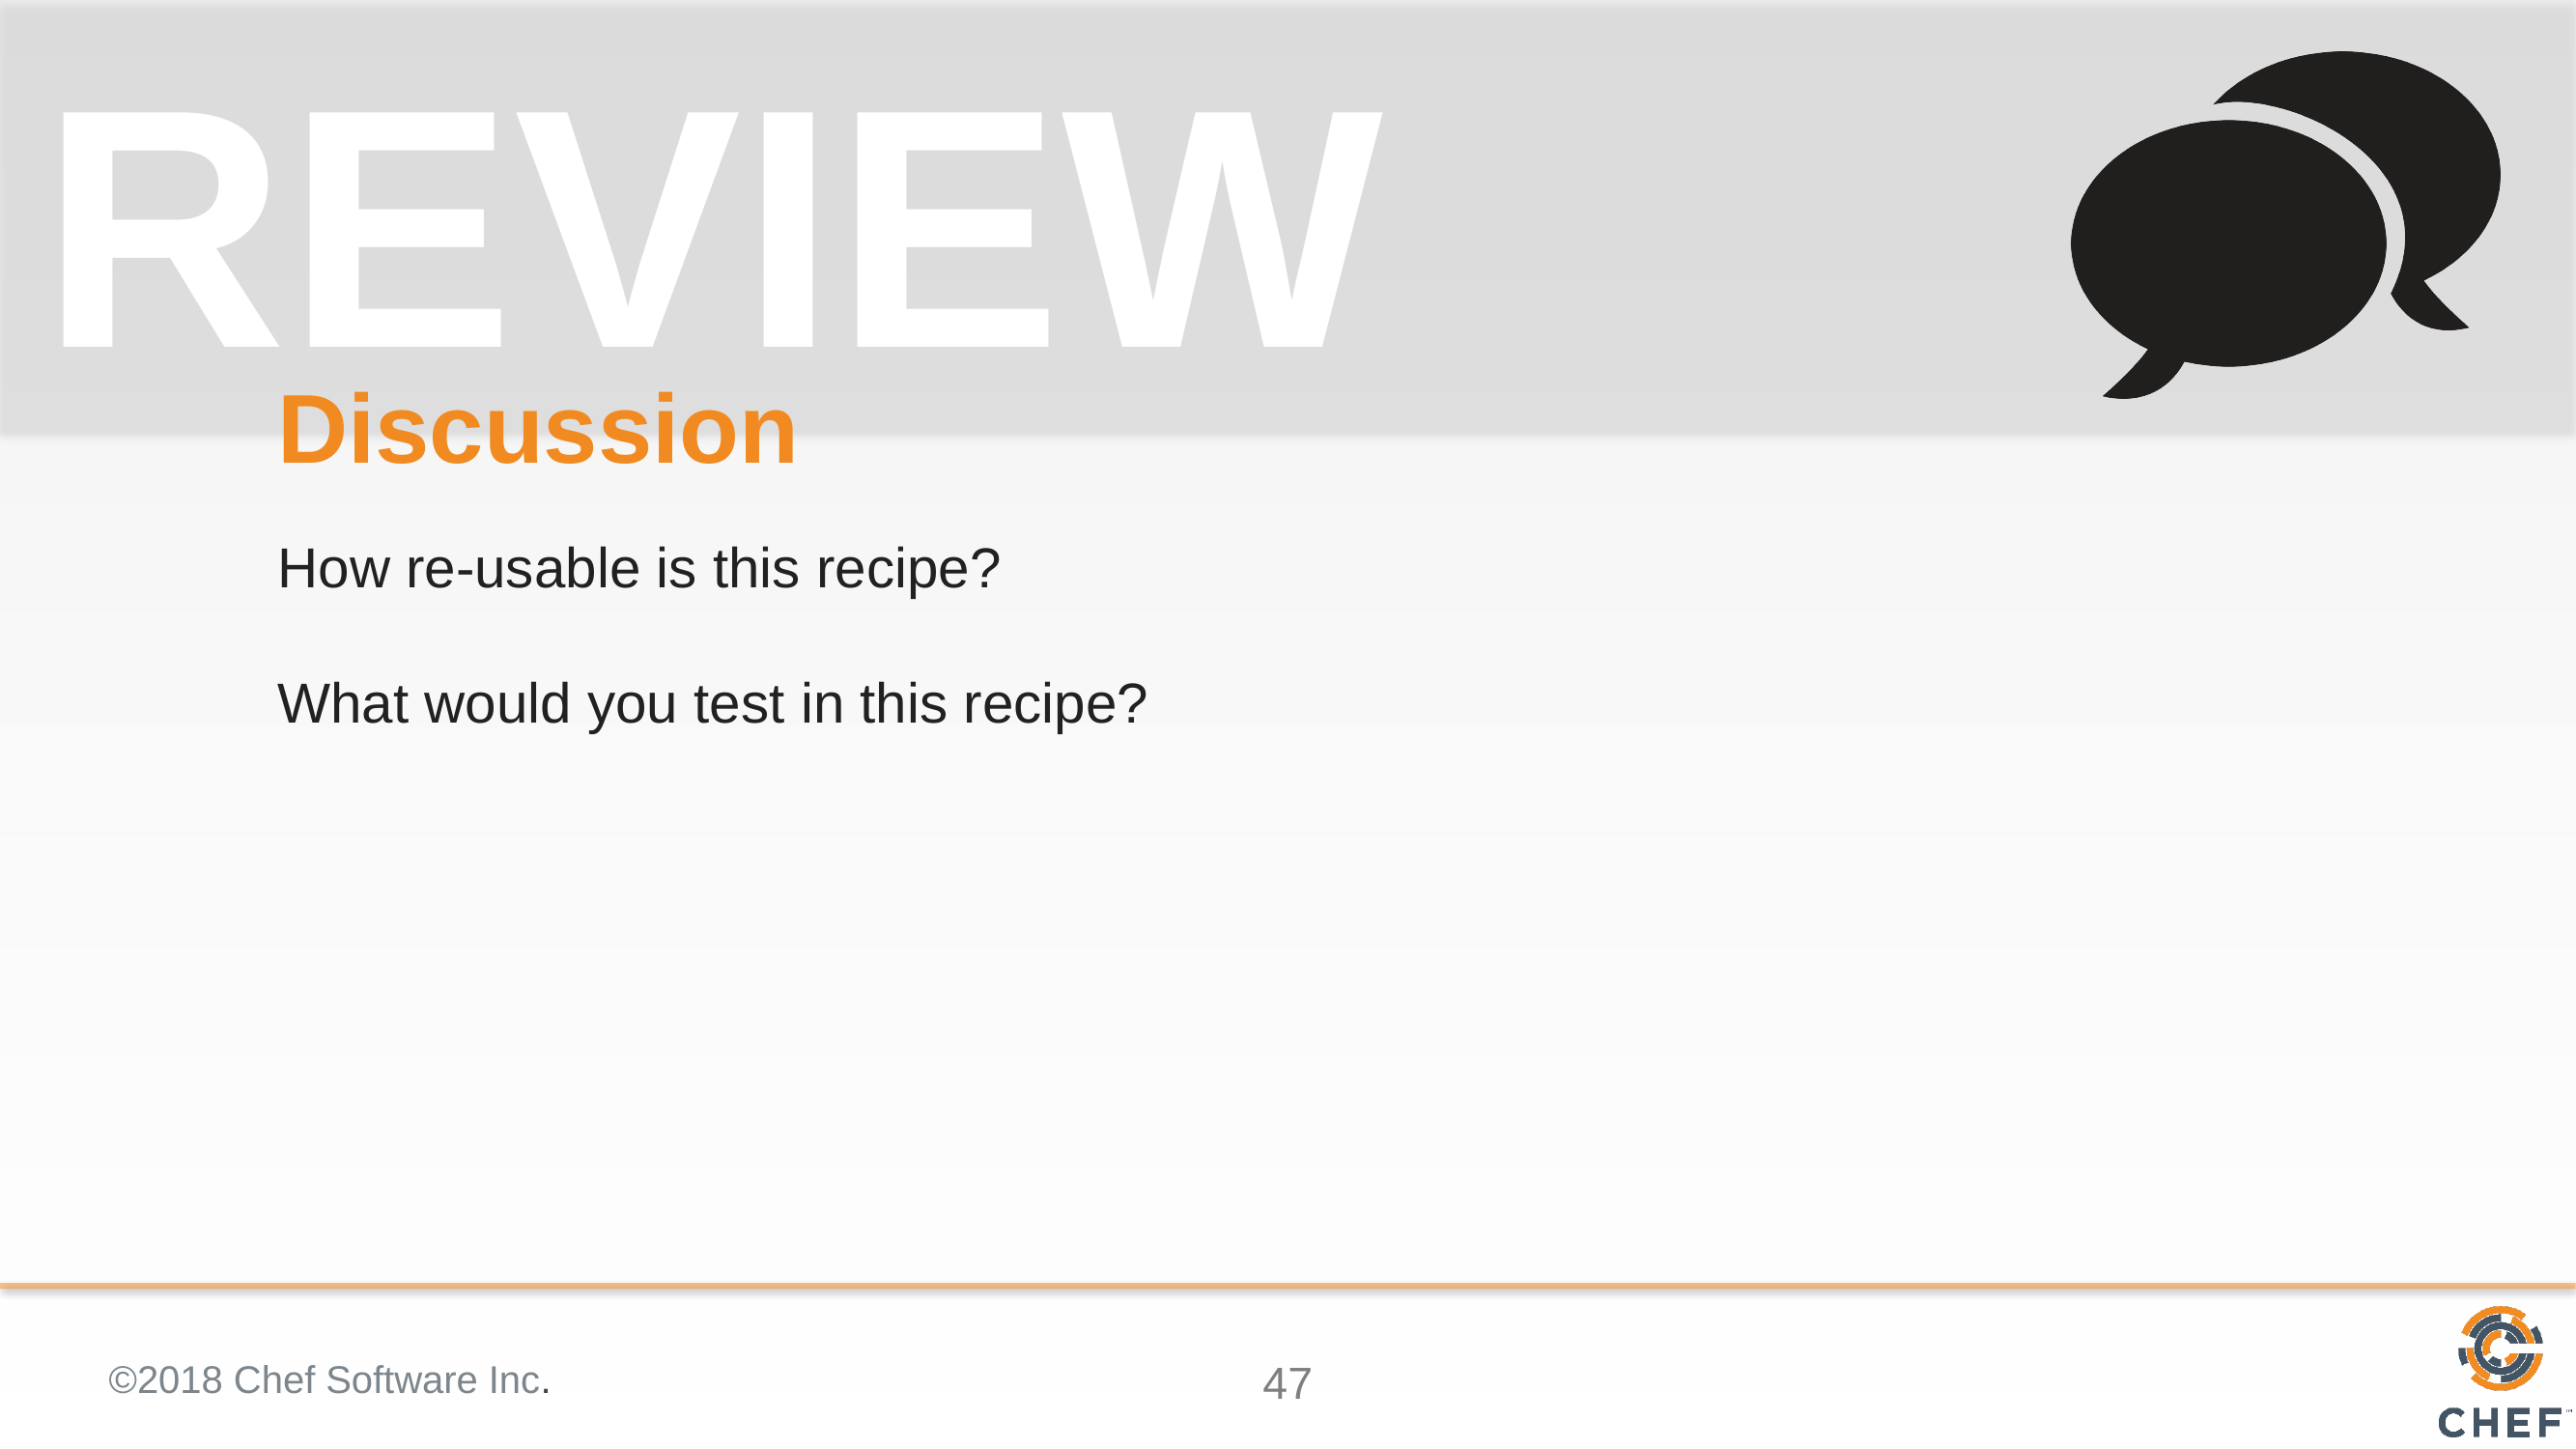

# Discussion
How re-usable is this recipe?

What would you test in this recipe?